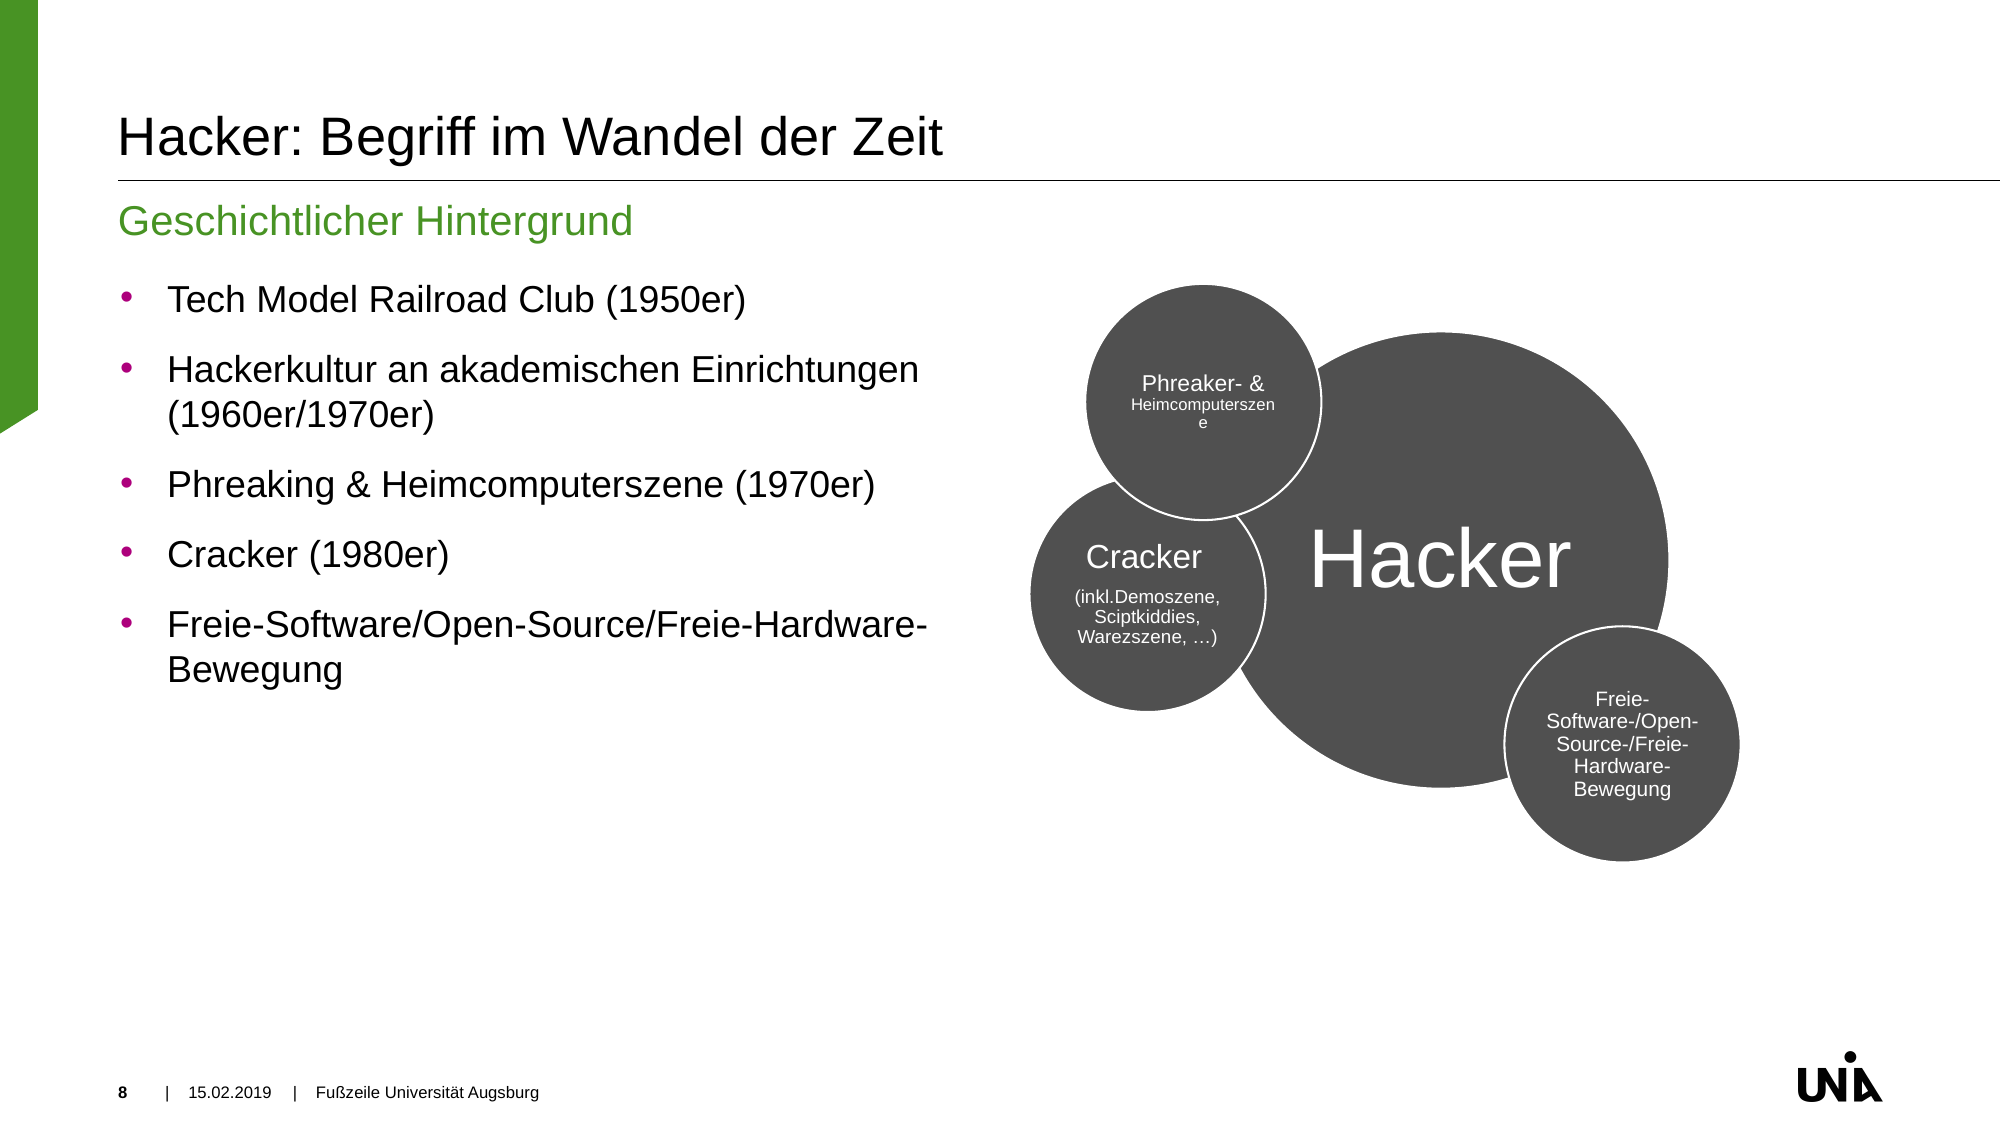

# Hacker: Begriff im Wandel der Zeit
Geschichtlicher Hintergrund

Hacker
Cracker
(inkl.Demoszene, Sciptkiddies, Warezszene, …)
Phreaker- & Heimcomputerszene
Freie-Software-/Open-Source-/Freie-Hardware-Bewegung
Tech Model Railroad Club (1950er)
Hackerkultur an akademischen Einrichtungen (1960er/1970er)
Phreaking & Heimcomputerszene (1970er)
Cracker (1980er)
Freie-Software/Open-Source/Freie-Hardware-Bewegung

8
|    15.02.2019
|    Fußzeile Universität Augsburg